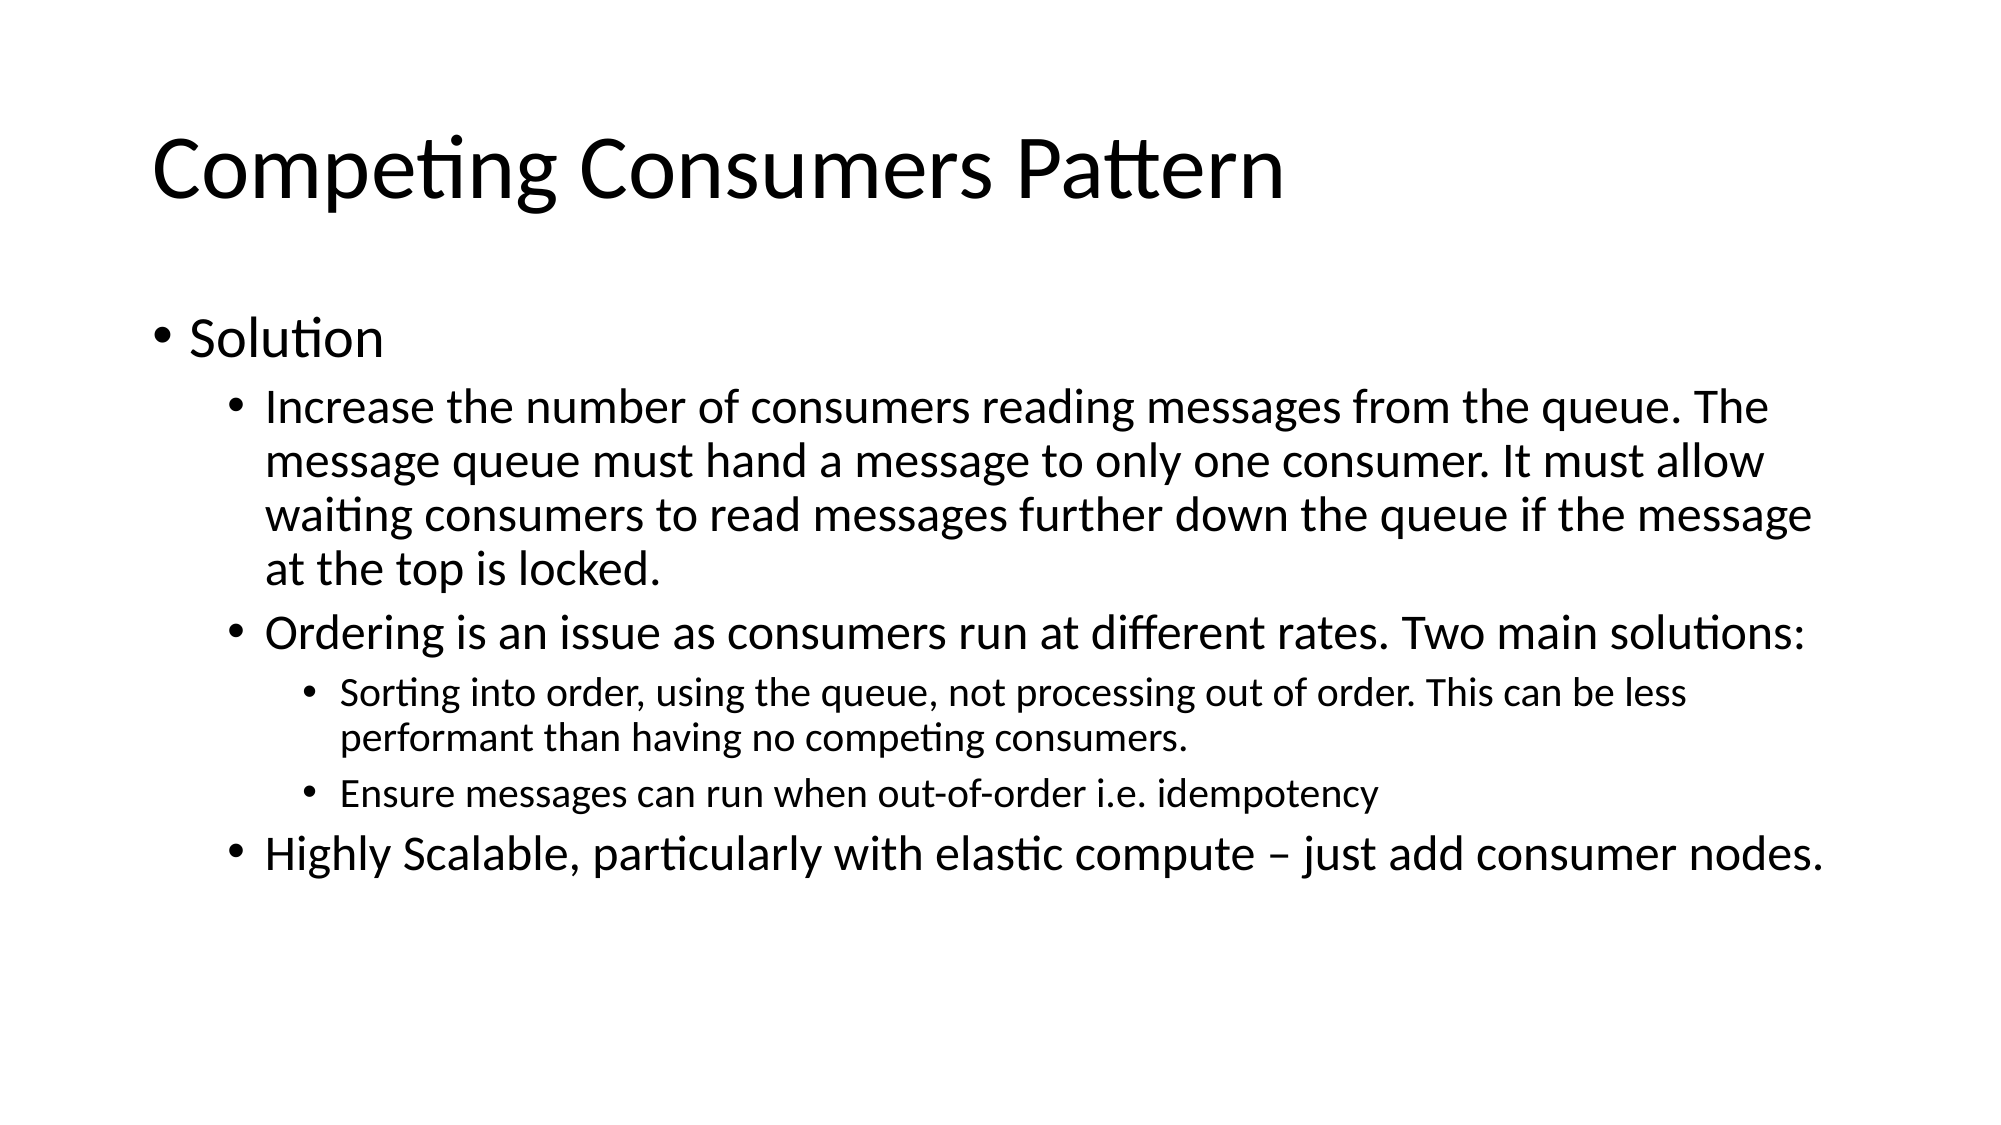

# Competing Consumers Pattern
Solution
Increase the number of consumers reading messages from the queue. The message queue must hand a message to only one consumer. It must allow waiting consumers to read messages further down the queue if the message at the top is locked.
Ordering is an issue as consumers run at different rates. Two main solutions:
Sorting into order, using the queue, not processing out of order. This can be less performant than having no competing consumers.
Ensure messages can run when out-of-order i.e. idempotency
Highly Scalable, particularly with elastic compute – just add consumer nodes.